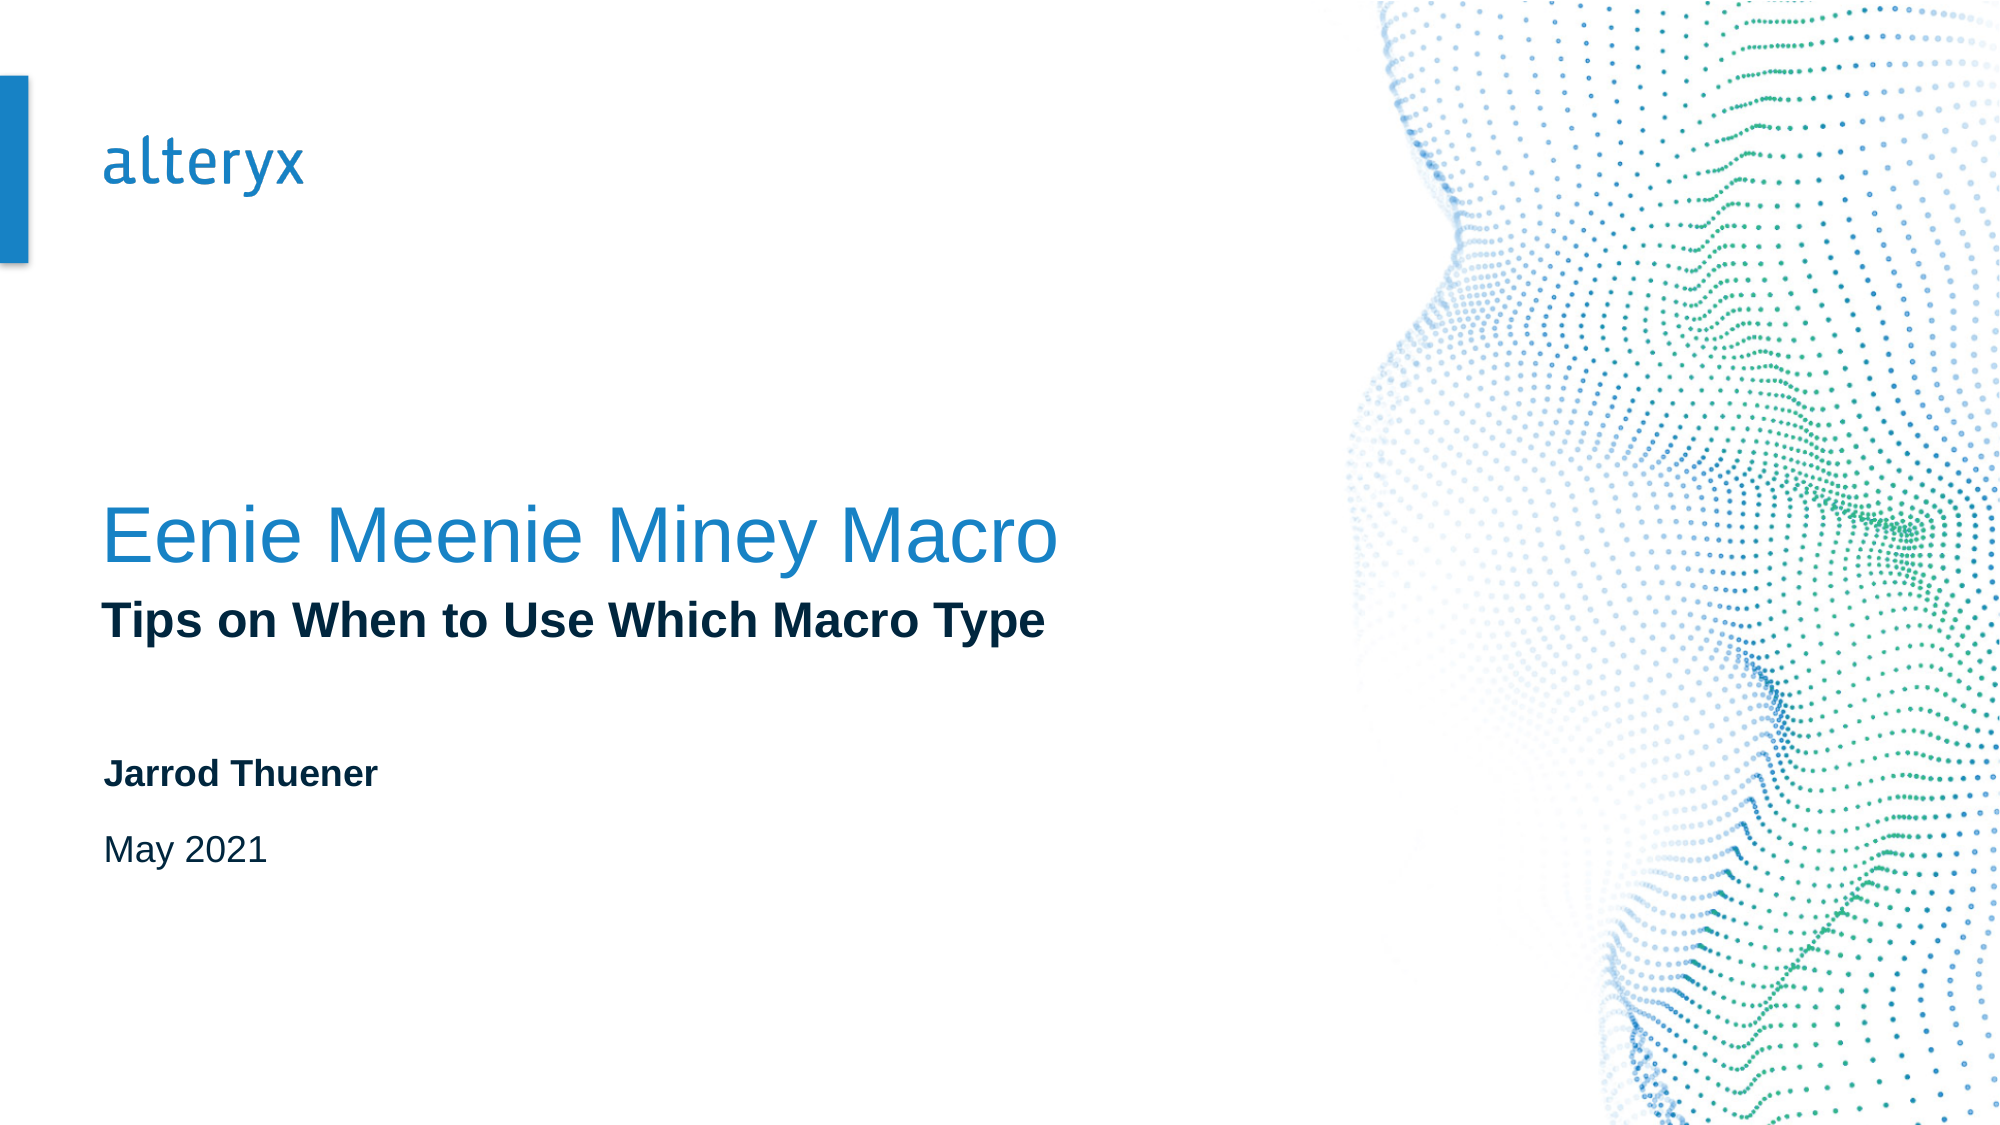

# Eenie Meenie Miney Macro
Tips on When to Use Which Macro Type
Jarrod Thuener
May 2021